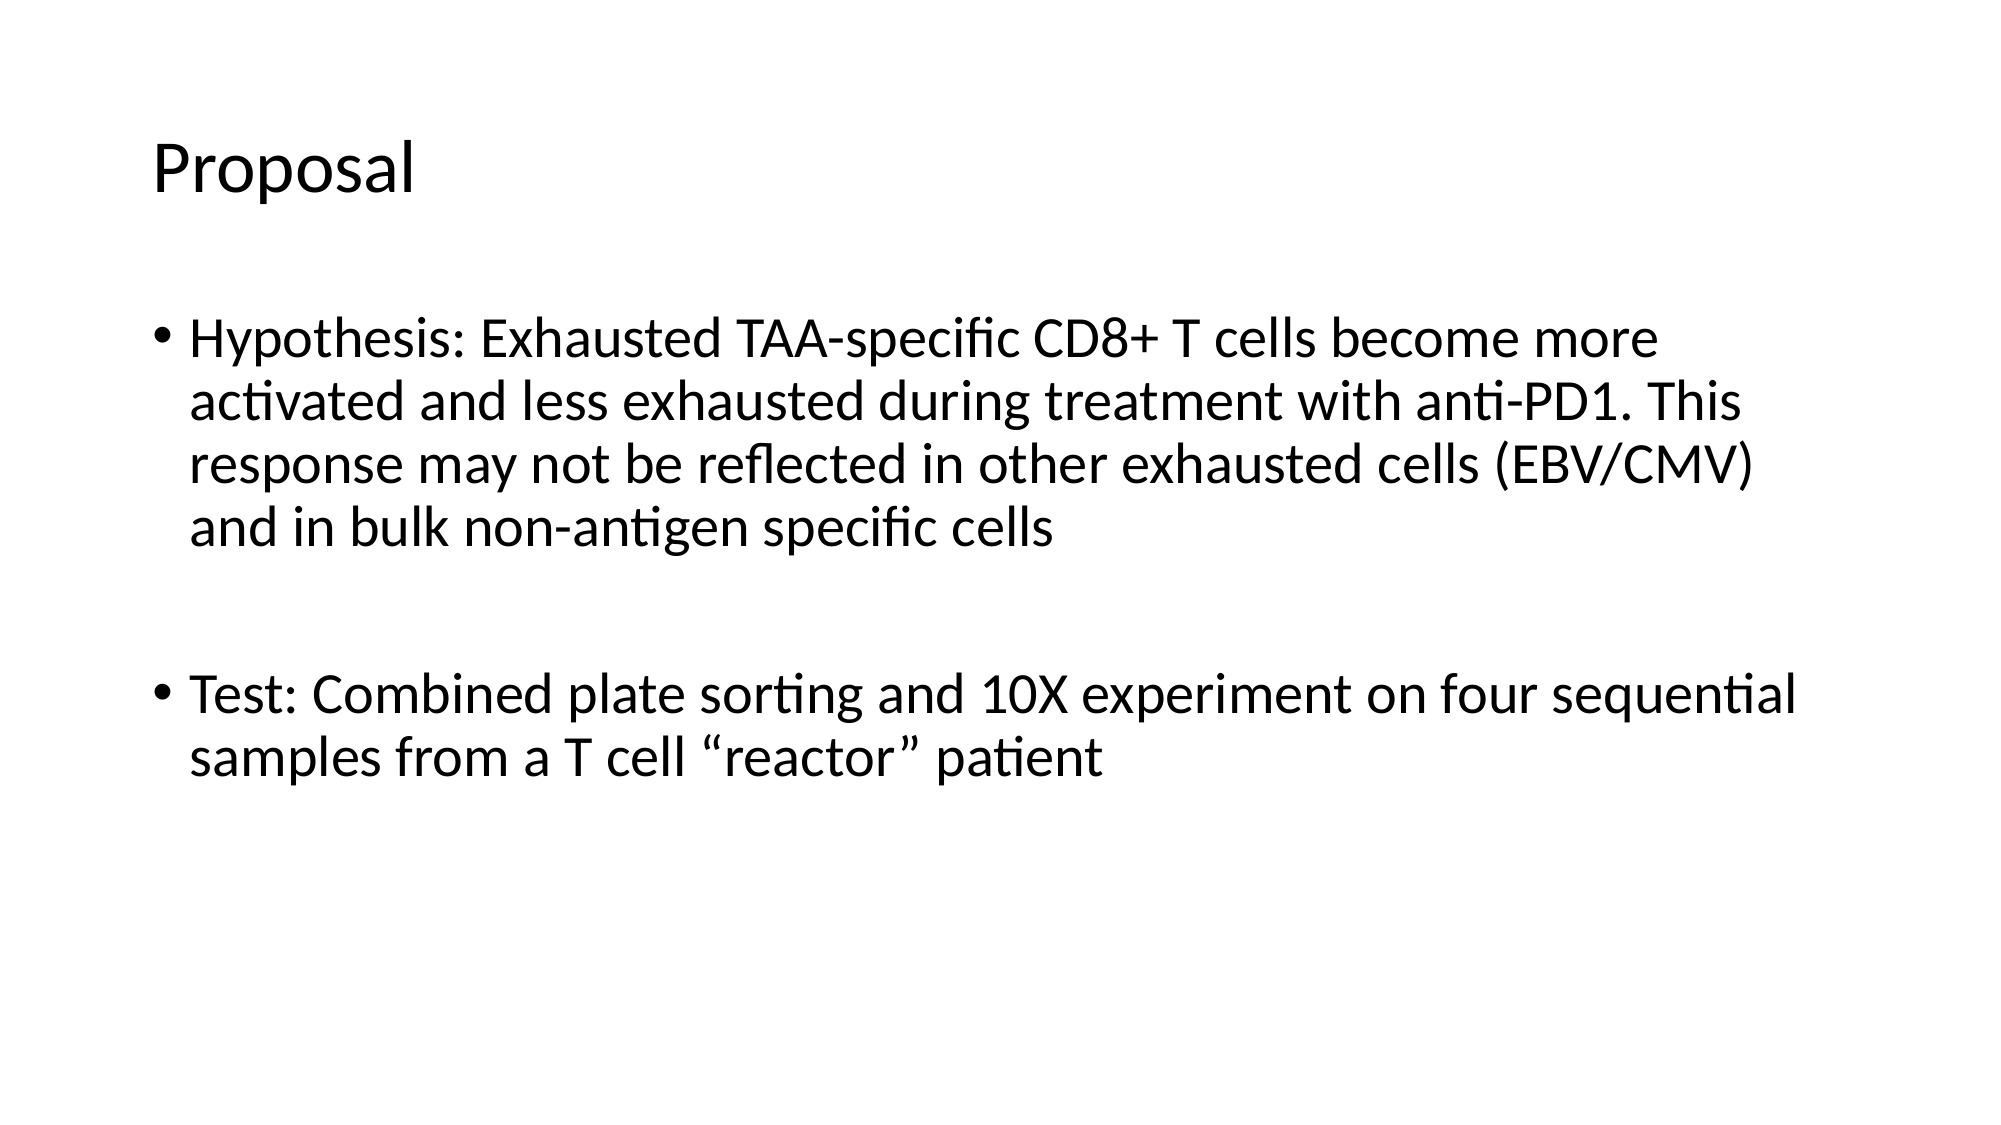

# Proposal
Hypothesis: Exhausted TAA-specific CD8+ T cells become more activated and less exhausted during treatment with anti-PD1. This response may not be reflected in other exhausted cells (EBV/CMV) and in bulk non-antigen specific cells

Test: Combined plate sorting and 10X experiment on four sequential samples from a T cell “reactor” patient